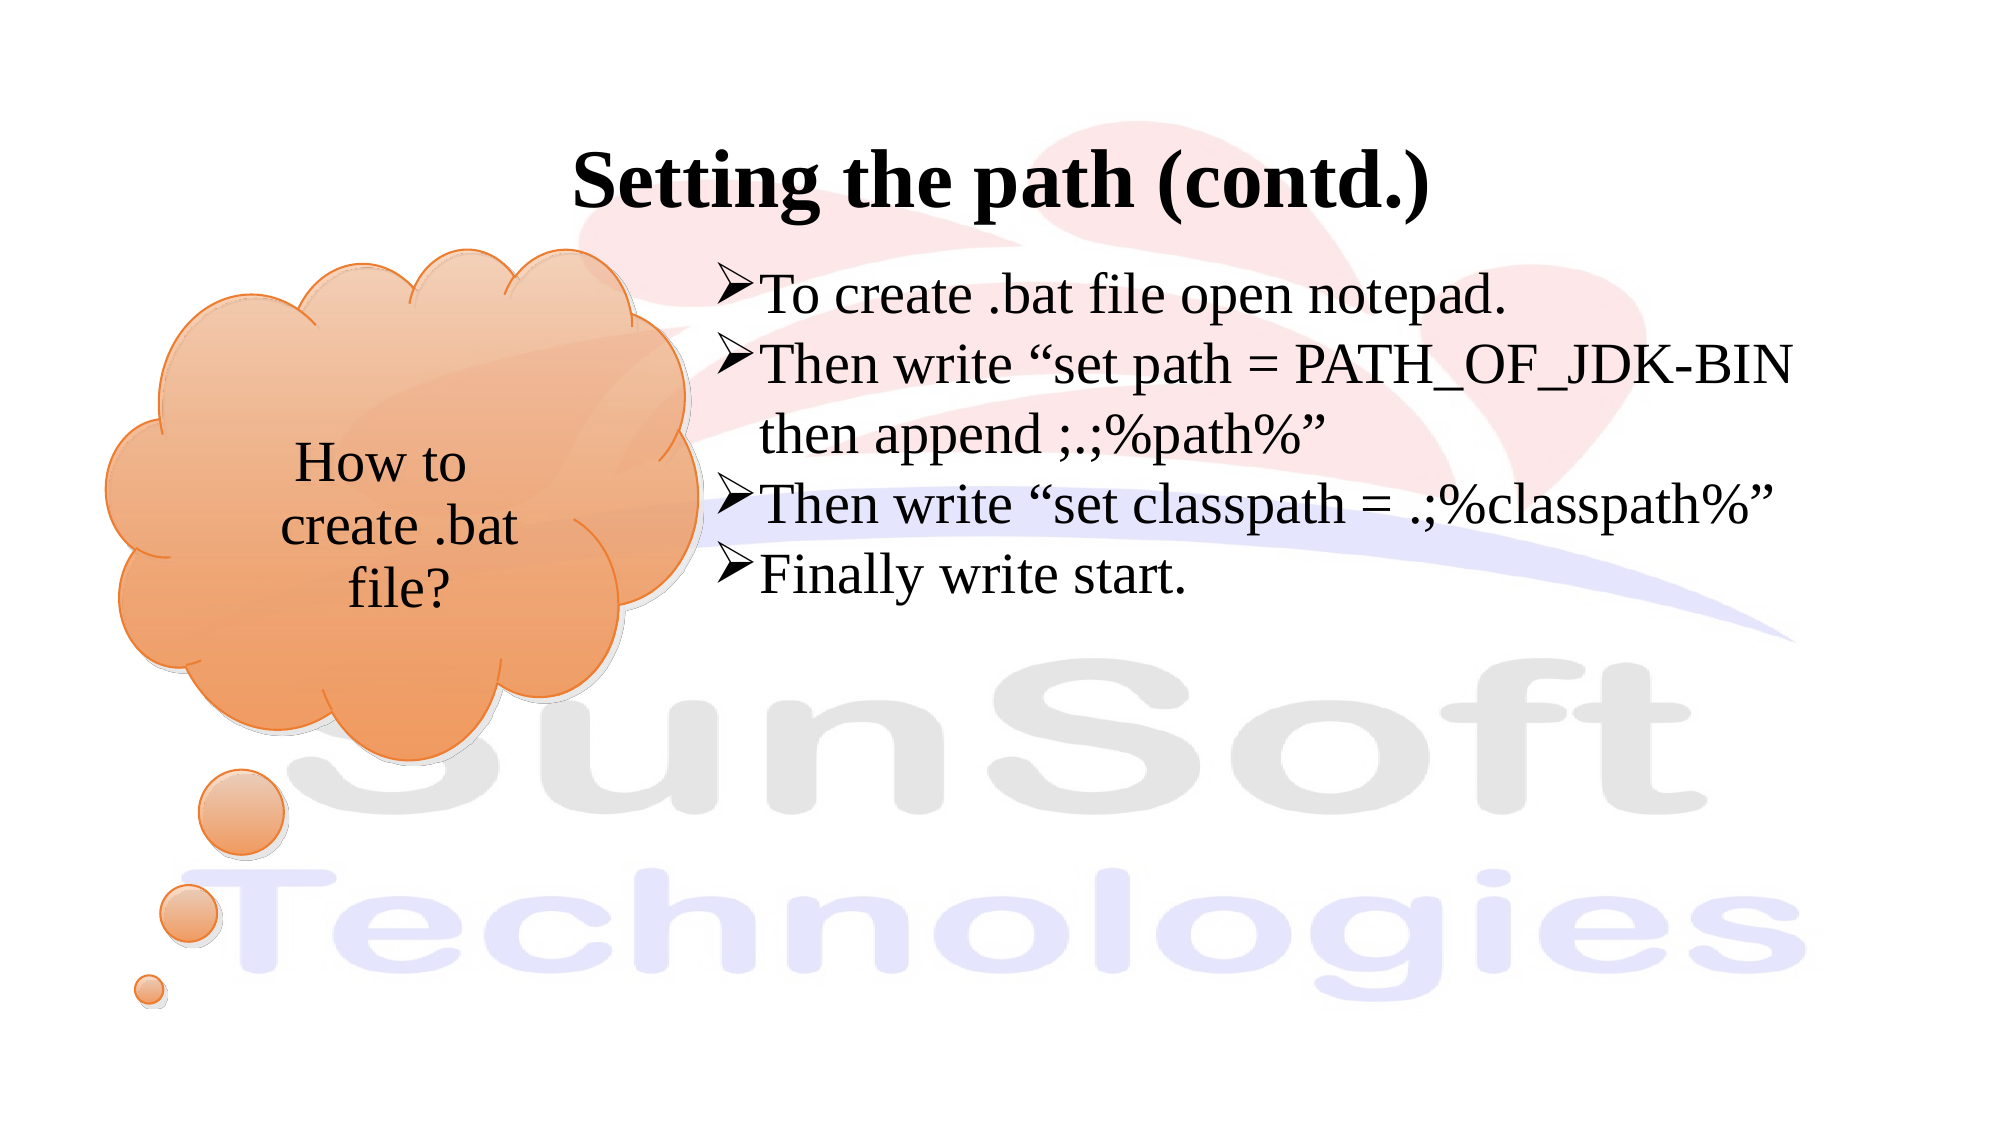

Setting the path (contd.)

How to create .bat file?
To create .bat file open notepad.
Then write “set path = PATH_OF_JDK-BIN then append ;.;%path%”
Then write “set classpath = .;%classpath%”
Finally write start.